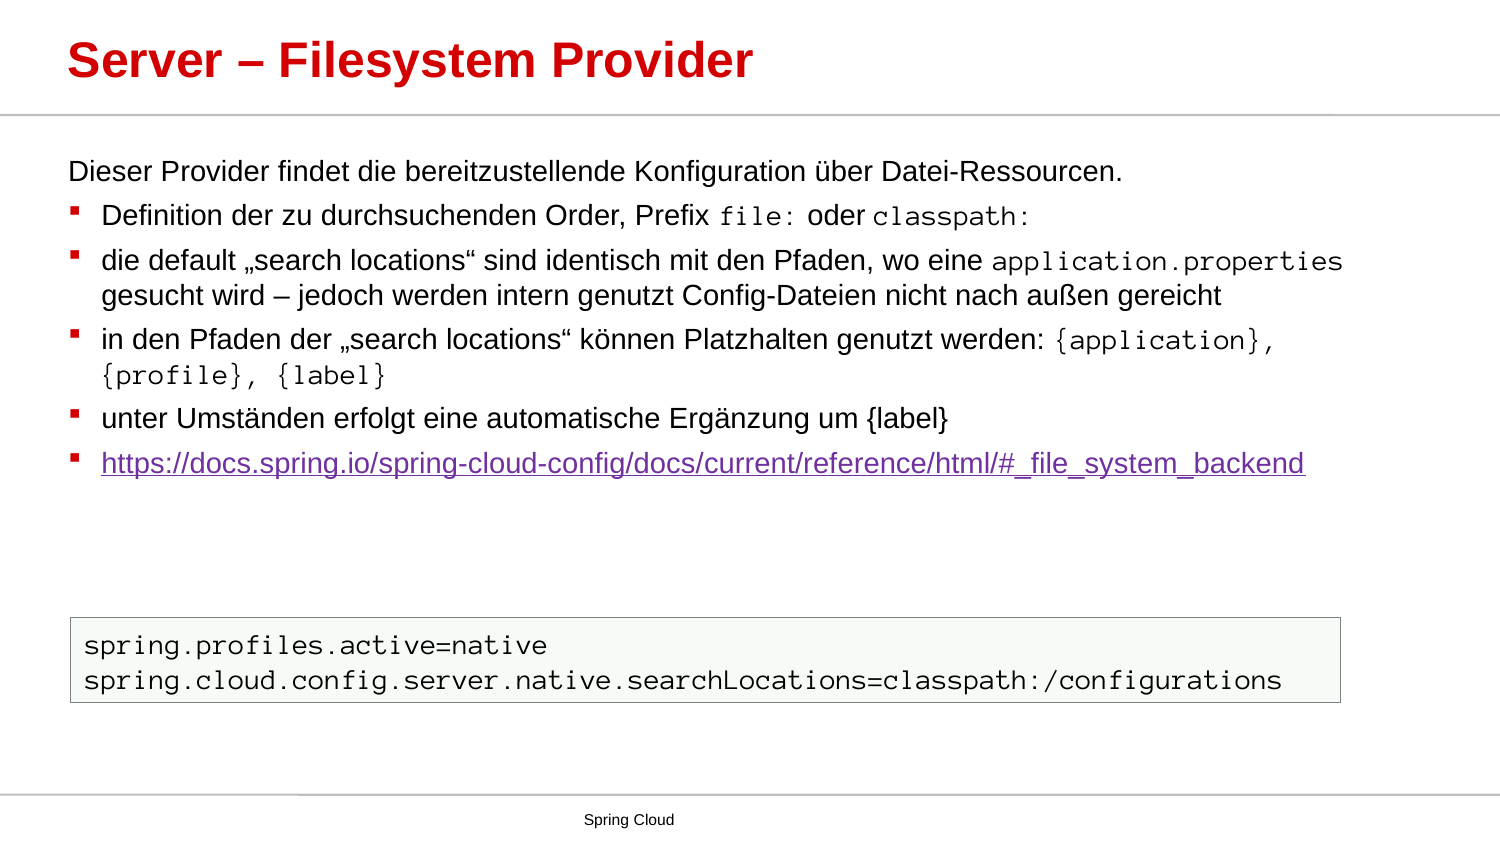

# Server – Filesystem Provider
Dieser Provider findet die bereitzustellende Konfiguration über Datei-Ressourcen.
Definition der zu durchsuchenden Order, Prefix file: oder classpath:
die default „search locations“ sind identisch mit den Pfaden, wo eine application.properties gesucht wird – jedoch werden intern genutzt Config-Dateien nicht nach außen gereicht
in den Pfaden der „search locations“ können Platzhalten genutzt werden: {application}, {profile}, {label}
unter Umständen erfolgt eine automatische Ergänzung um {label}
https://docs.spring.io/spring-cloud-config/docs/current/reference/html/#_file_system_backend

spring.profiles.active=native
spring.cloud.config.server.native.searchLocations=classpath:/configurations
Spring Cloud